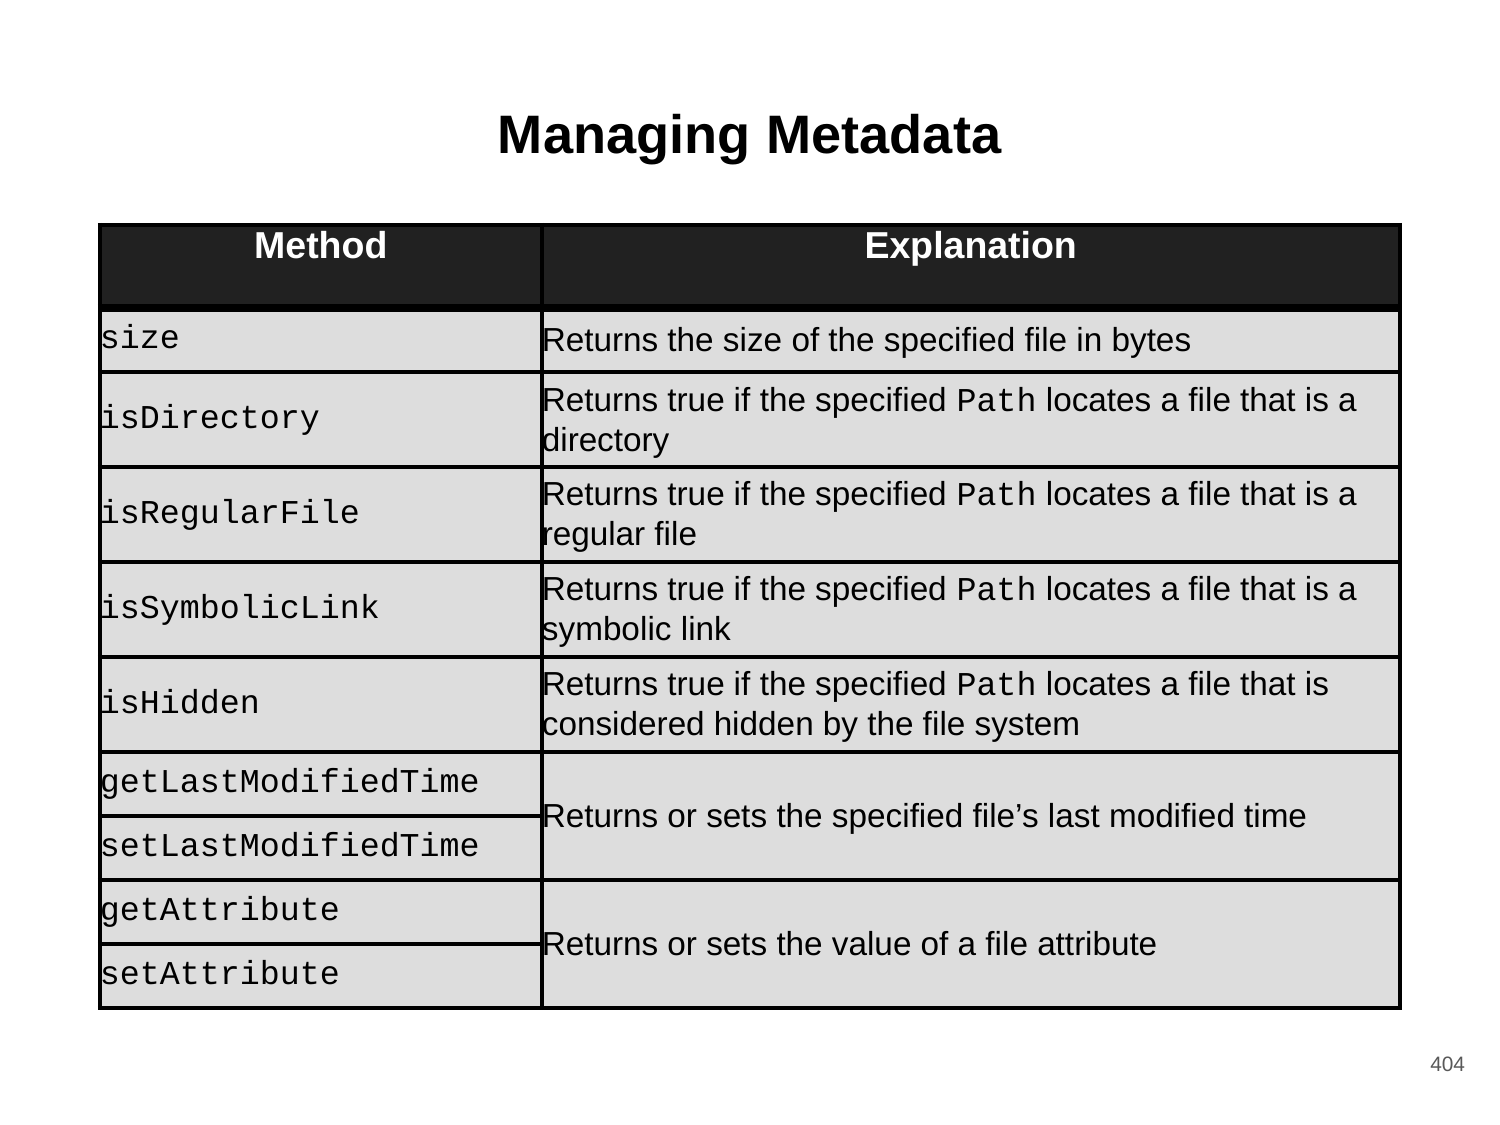

# Managing Metadata
| Method | Explanation |
| --- | --- |
| size | Returns the size of the specified file in bytes |
| isDirectory | Returns true if the specified Path locates a file that is a directory |
| isRegularFile | Returns true if the specified Path locates a file that is a regular file |
| isSymbolicLink | Returns true if the specified Path locates a file that is a symbolic link |
| isHidden | Returns true if the specified Path locates a file that is considered hidden by the file system |
| getLastModifiedTime | Returns or sets the specified file’s last modified time |
| setLastModifiedTime |  |
| getAttribute | Returns or sets the value of a file attribute |
| setAttribute |  |
404